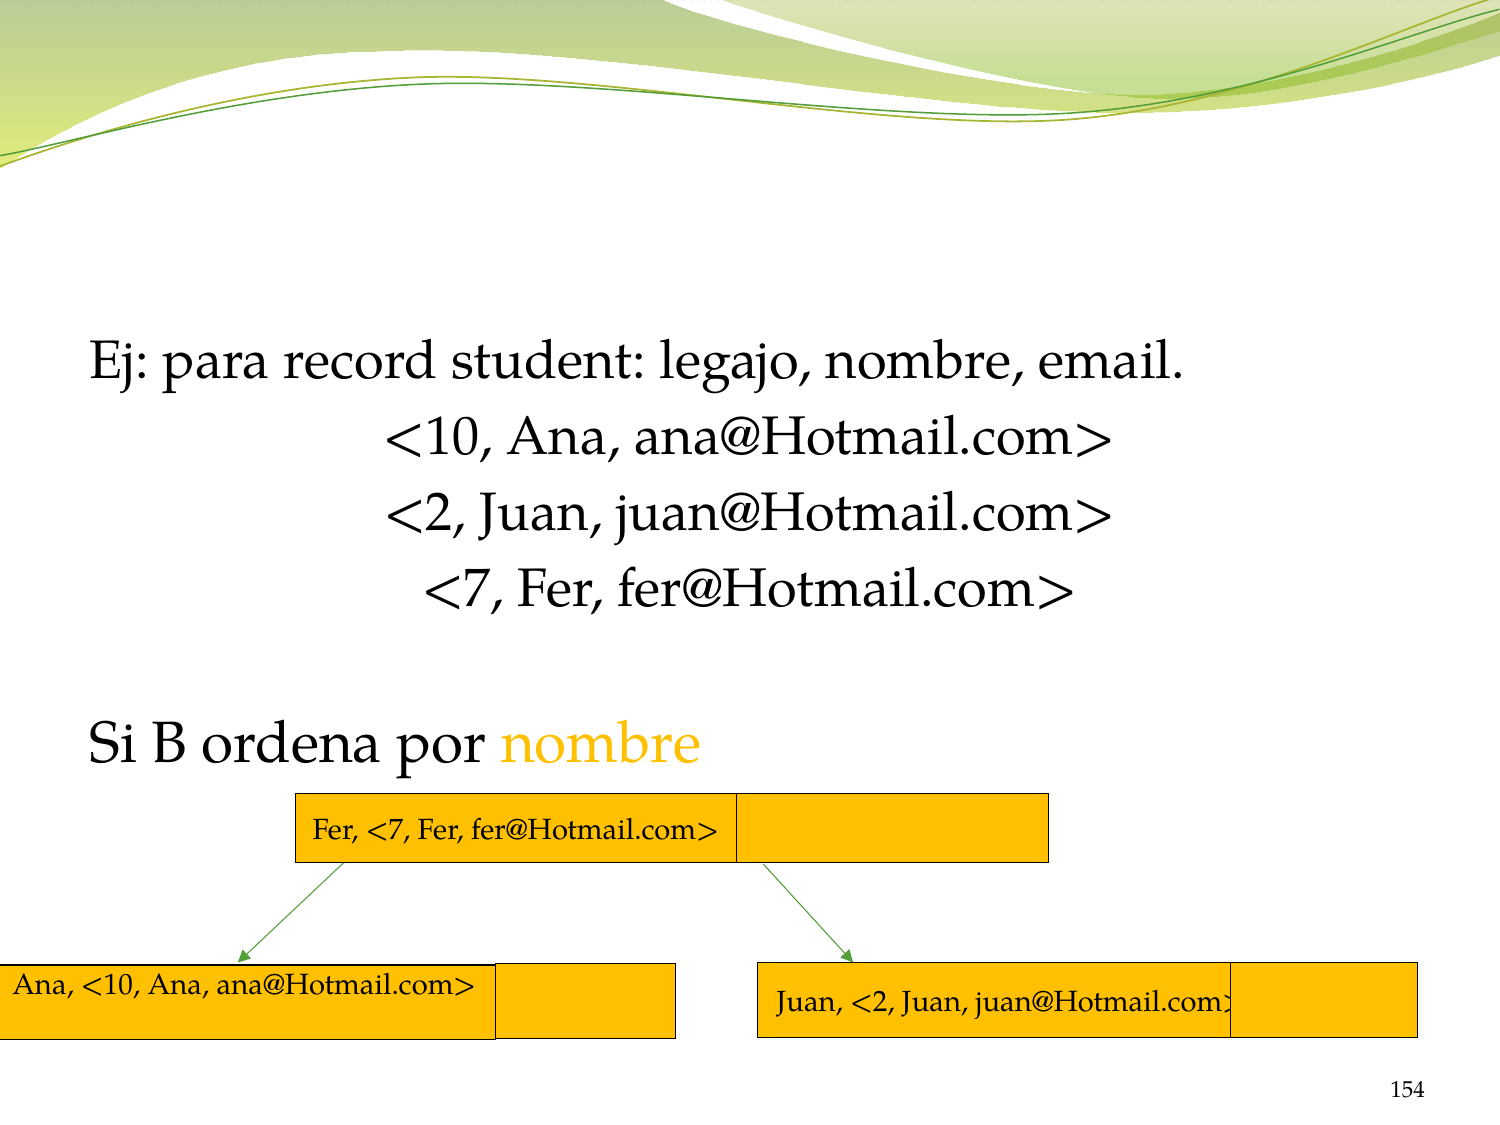

#
Ej: para record student: legajo, nombre, email.
<10, Ana, ana@Hotmail.com>
<2, Juan, juan@Hotmail.com>
<7, Fer, fer@Hotmail.com>

Si B ordena por nombre

Fer, <7, Fer, fer@Hotmail.com>

Juan, <2, Juan, juan@Hotmail.com>

Ana, <10, Ana, ana@Hotmail.com>

154